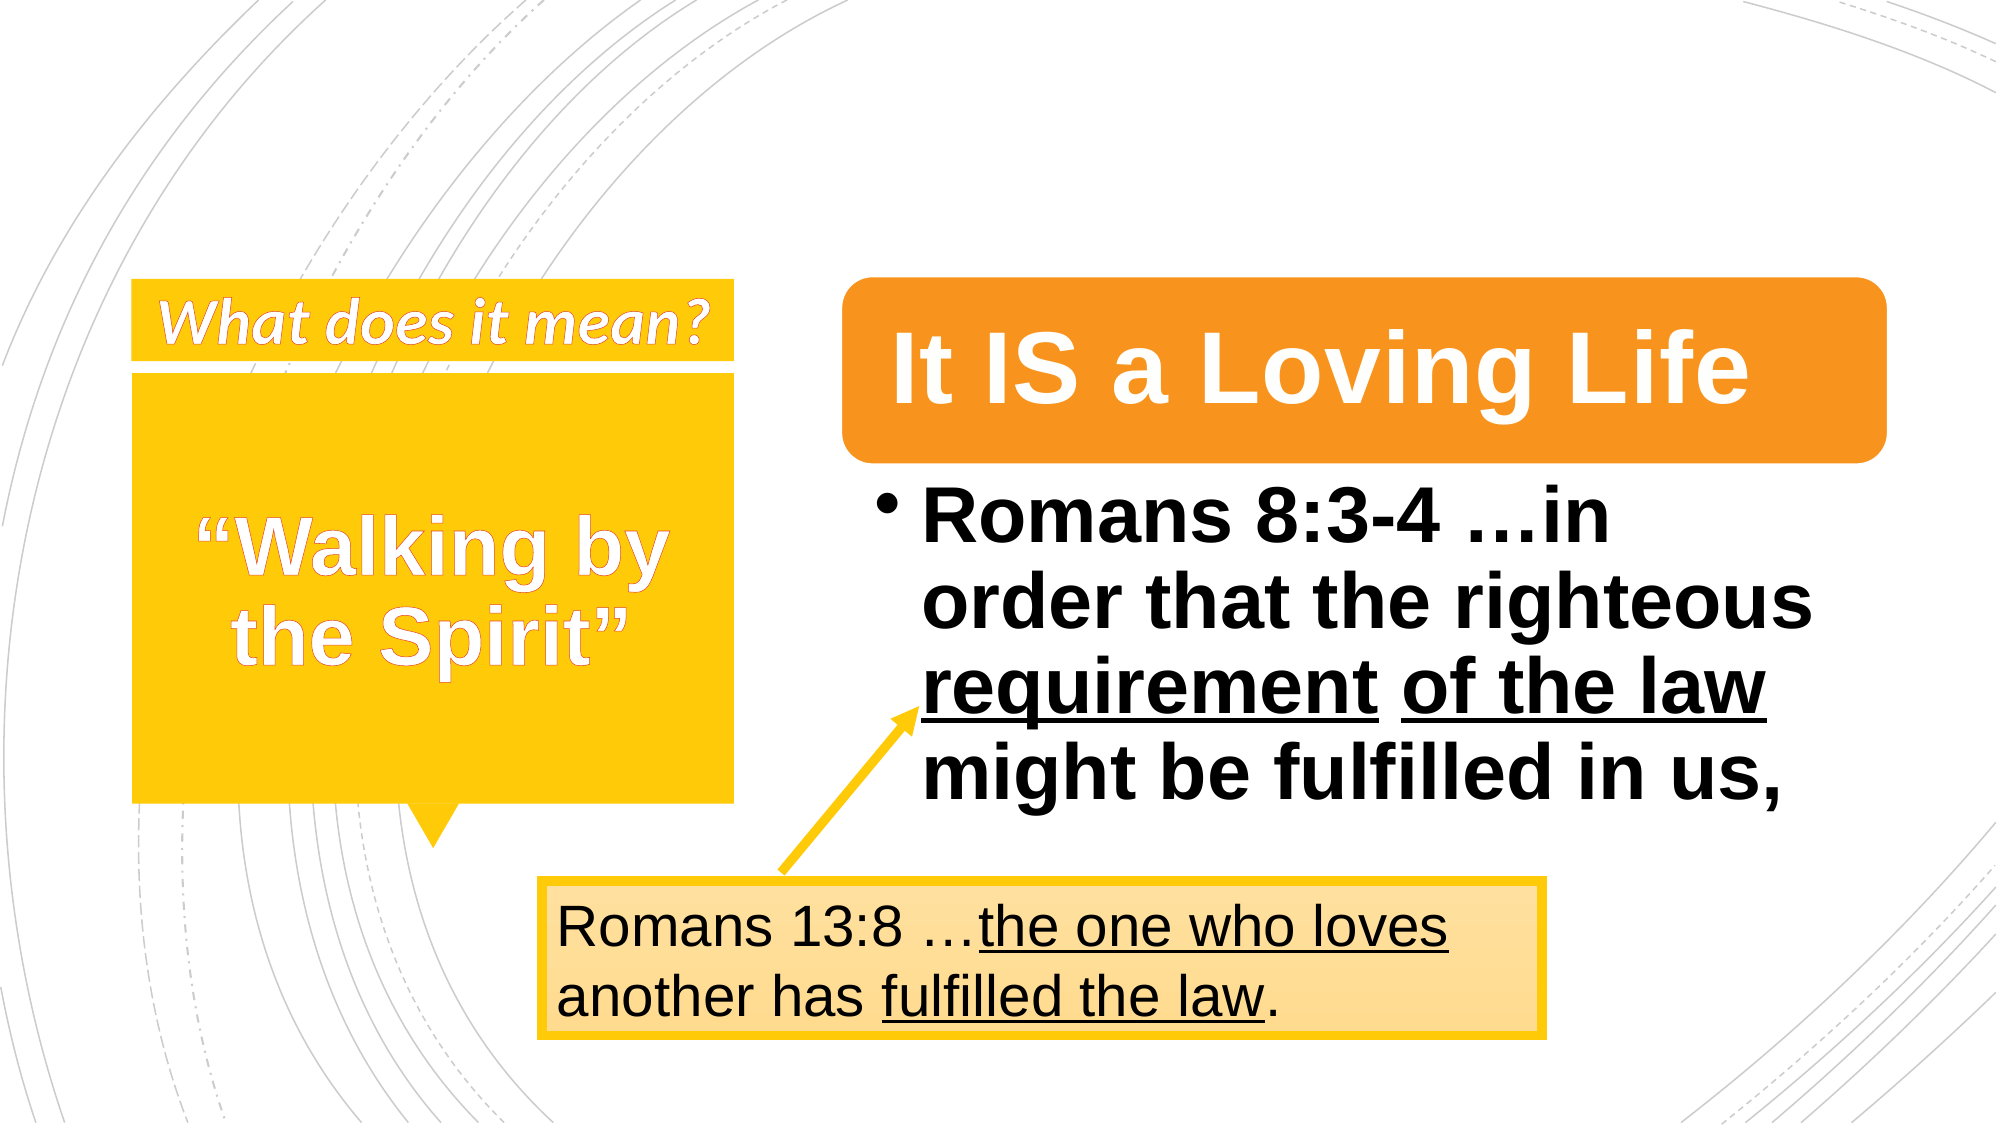

It IS a Loving Life
Romans 8:3-4 …in order that the righteous requirement of the law might be fulfilled in us,
What does it mean?

# “Walking by the Spirit”
Romans 13:8 …the one who loves another has fulfilled the law.